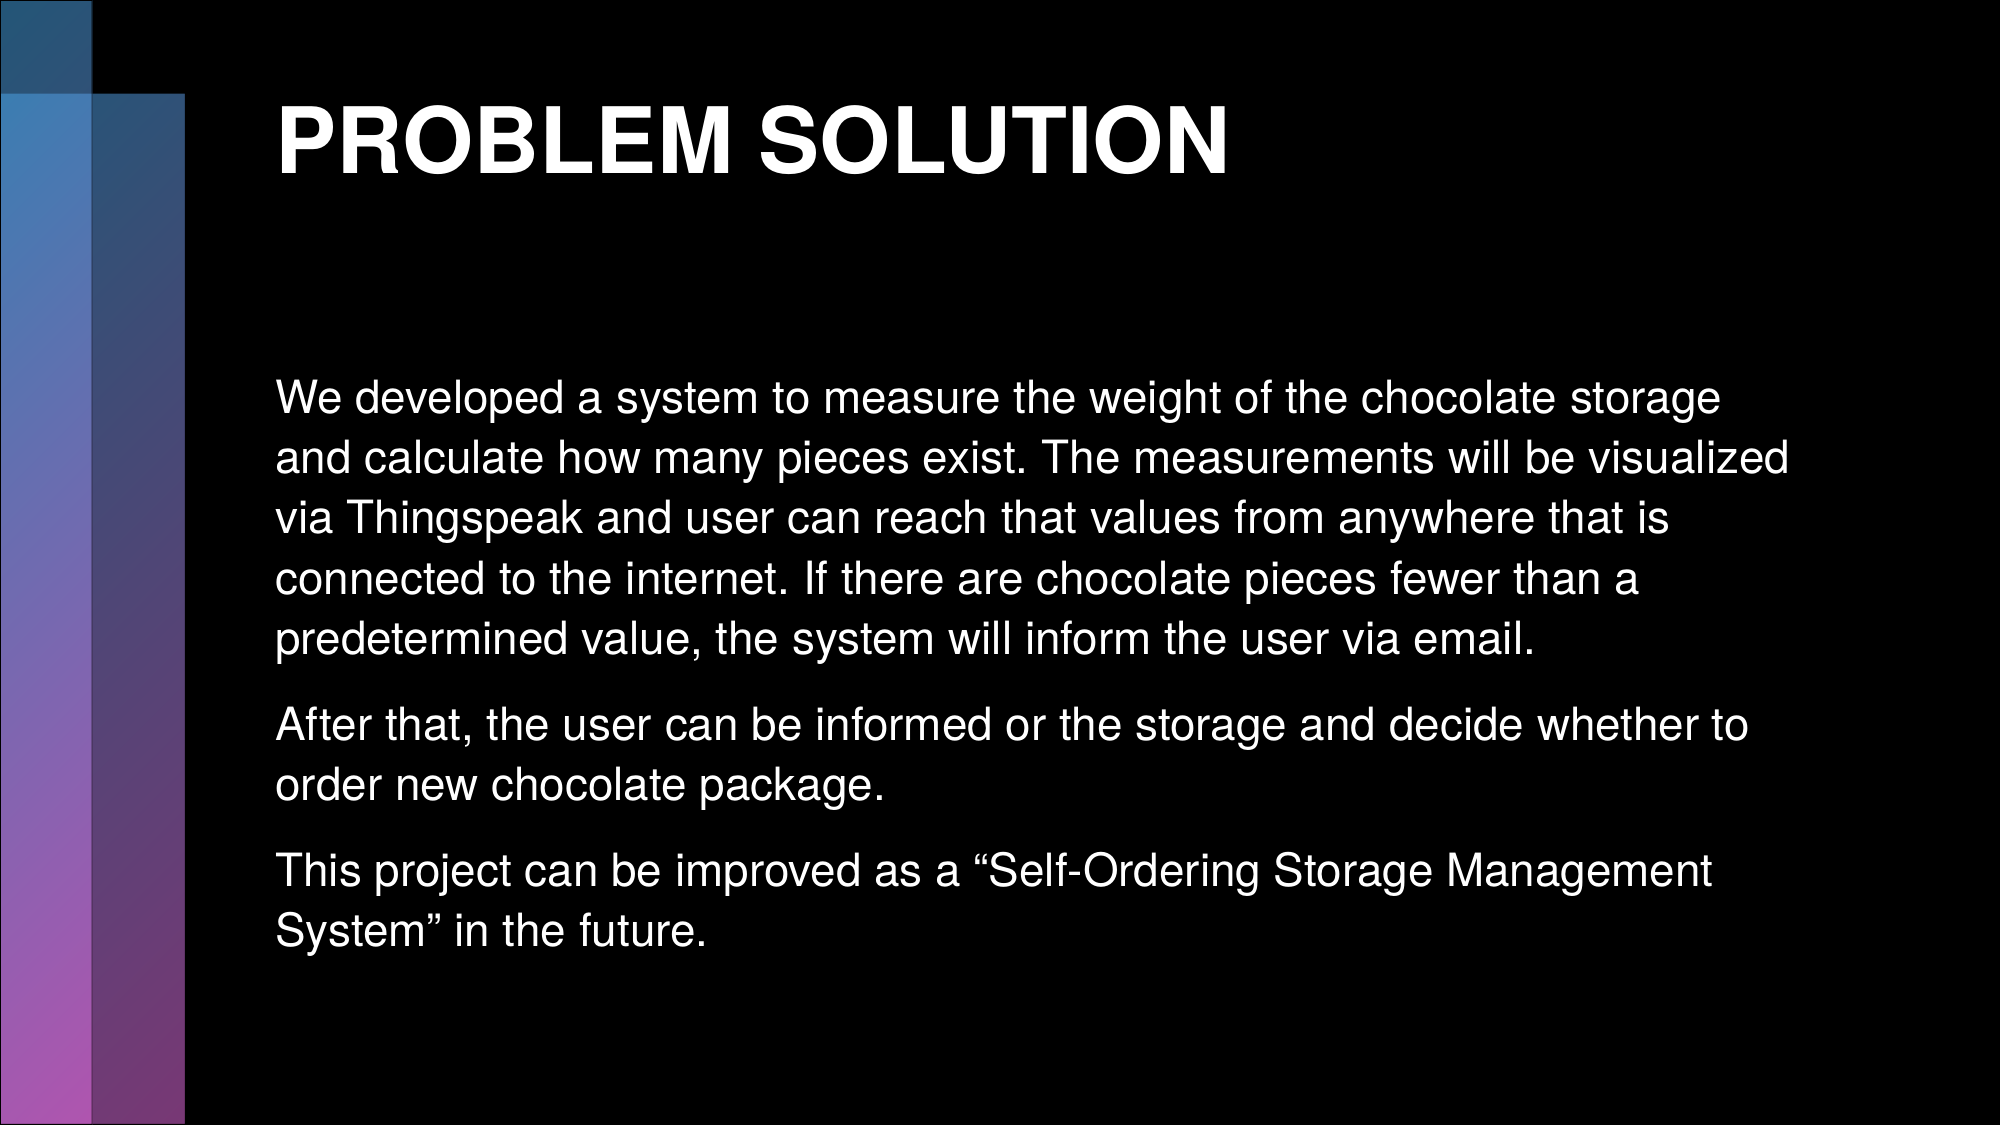

# PROBLEM SOLUTION
We developed a system to measure the weight of the chocolate storage and calculate how many pieces exist. The measurements will be visualized via Thingspeak and user can reach that values from anywhere that is connected to the internet. If there are chocolate pieces fewer than a predetermined value, the system will inform the user via email.
After that, the user can be informed or the storage and decide whether to order new chocolate package.
This project can be improved as a “Self-Ordering Storage Management System” in the future.